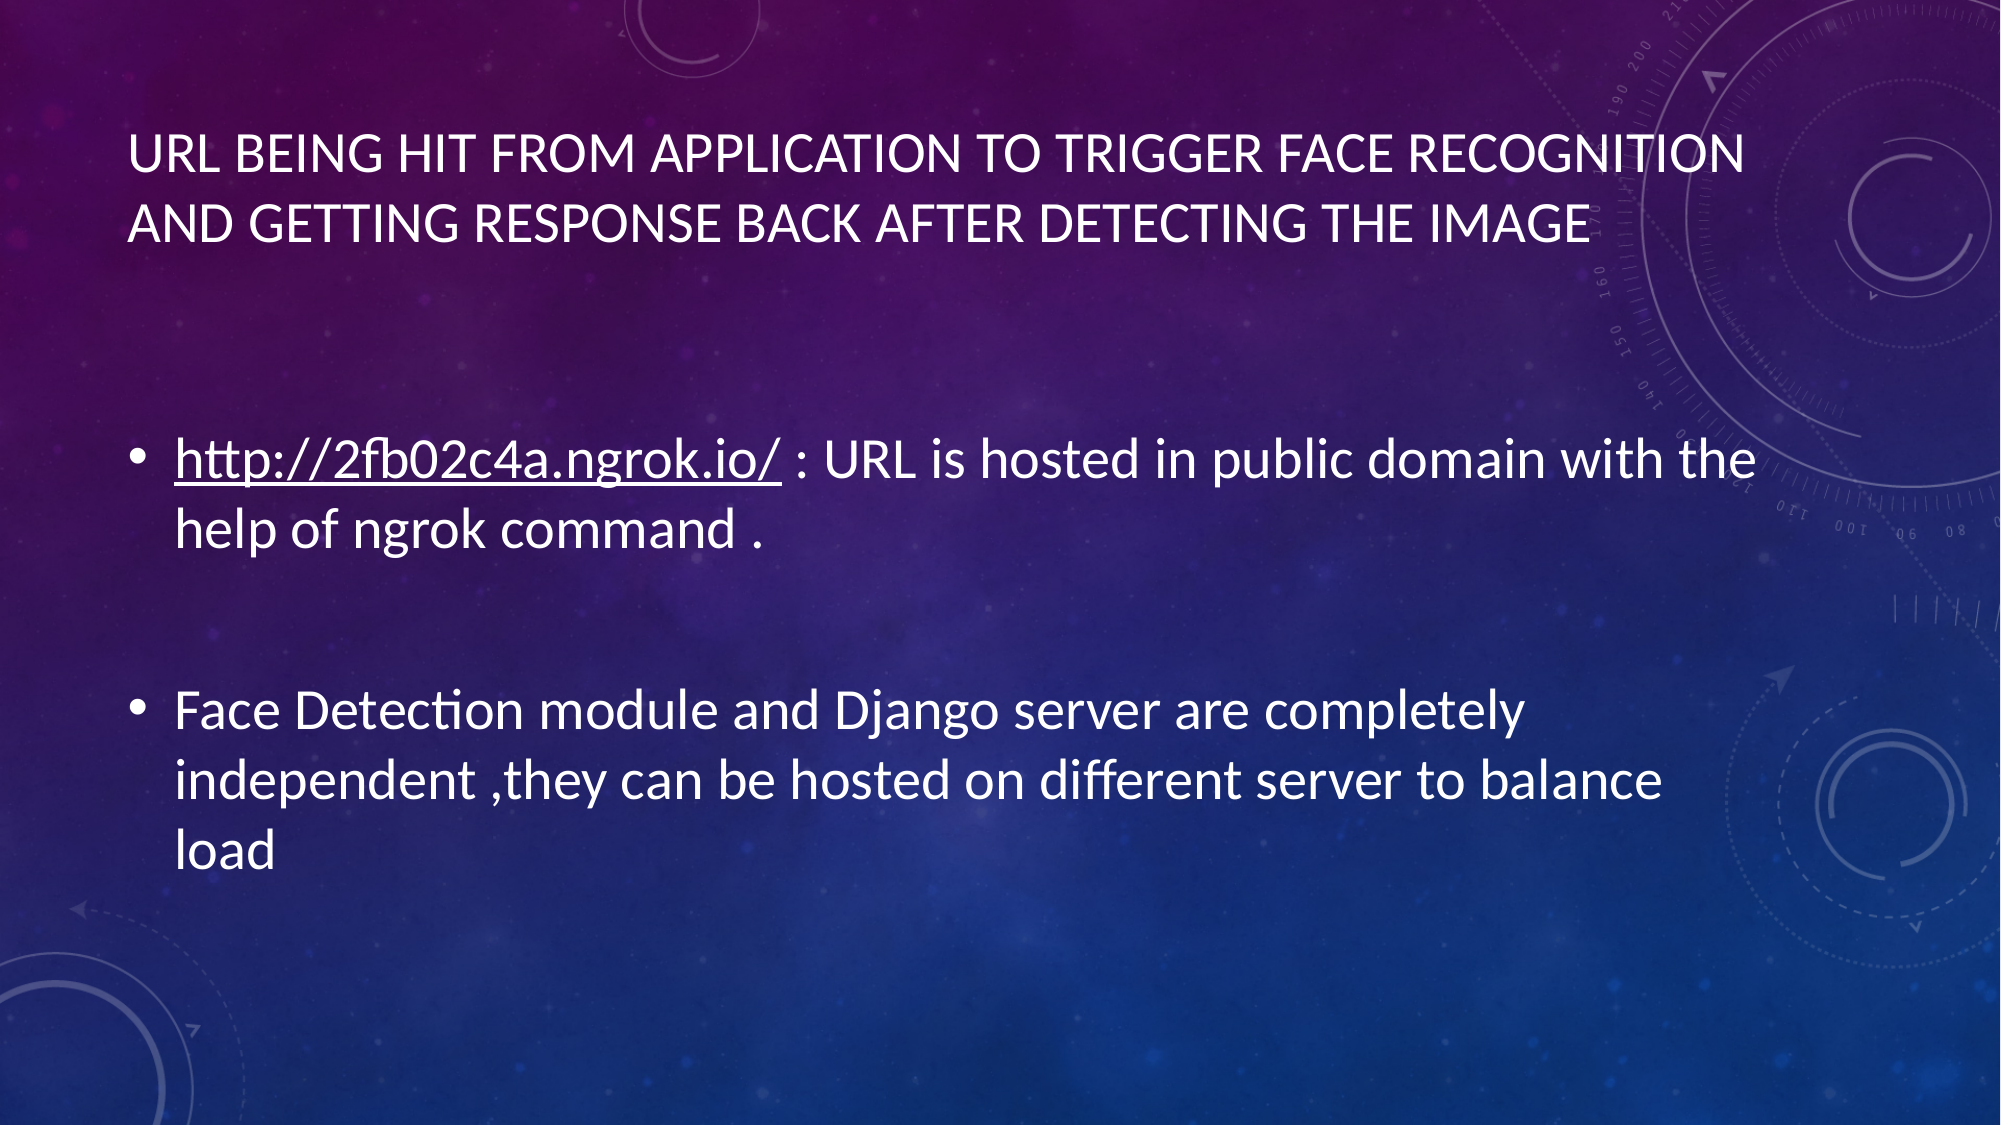

# URL BEING HIT FROM APPLICATION TO TRIGGER FACE RECOGNITION AND GETTING RESPONSE BACK AFTER DETECTING THE IMAGE
http://2fb02c4a.ngrok.io/ : URL is hosted in public domain with the help of ngrok command .

Face Detection module and Django server are completely independent ,they can be hosted on different server to balance load